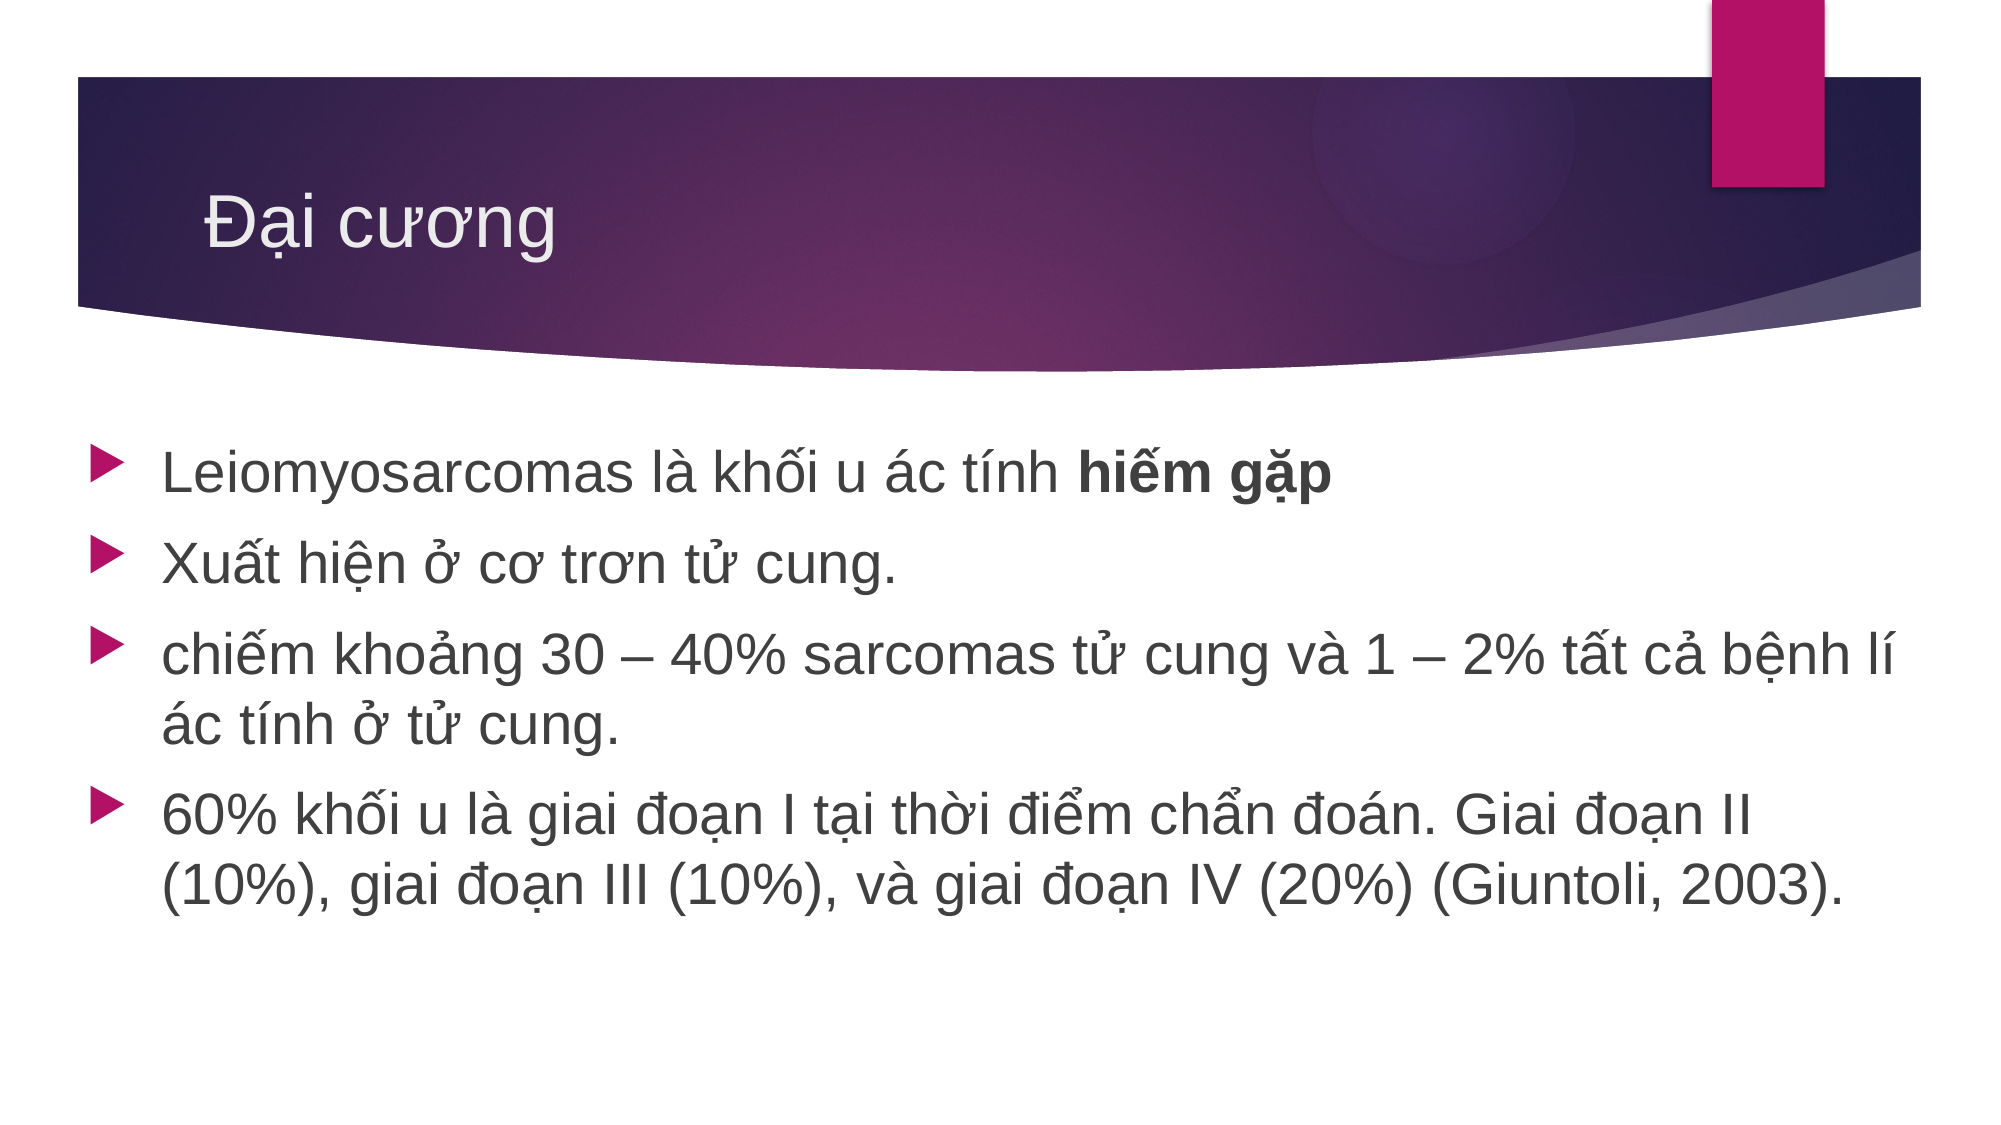

# Đại cương
Leiomyosarcomas là khối u ác tính hiếm gặp
Xuất hiện ở cơ trơn tử cung.
chiếm khoảng 30 – 40% sarcomas tử cung và 1 – 2% tất cả bệnh lí ác tính ở tử cung.
60% khối u là giai đoạn I tại thời điểm chẩn đoán. Giai đoạn II (10%), giai đoạn III (10%), và giai đoạn IV (20%) (Giuntoli, 2003).